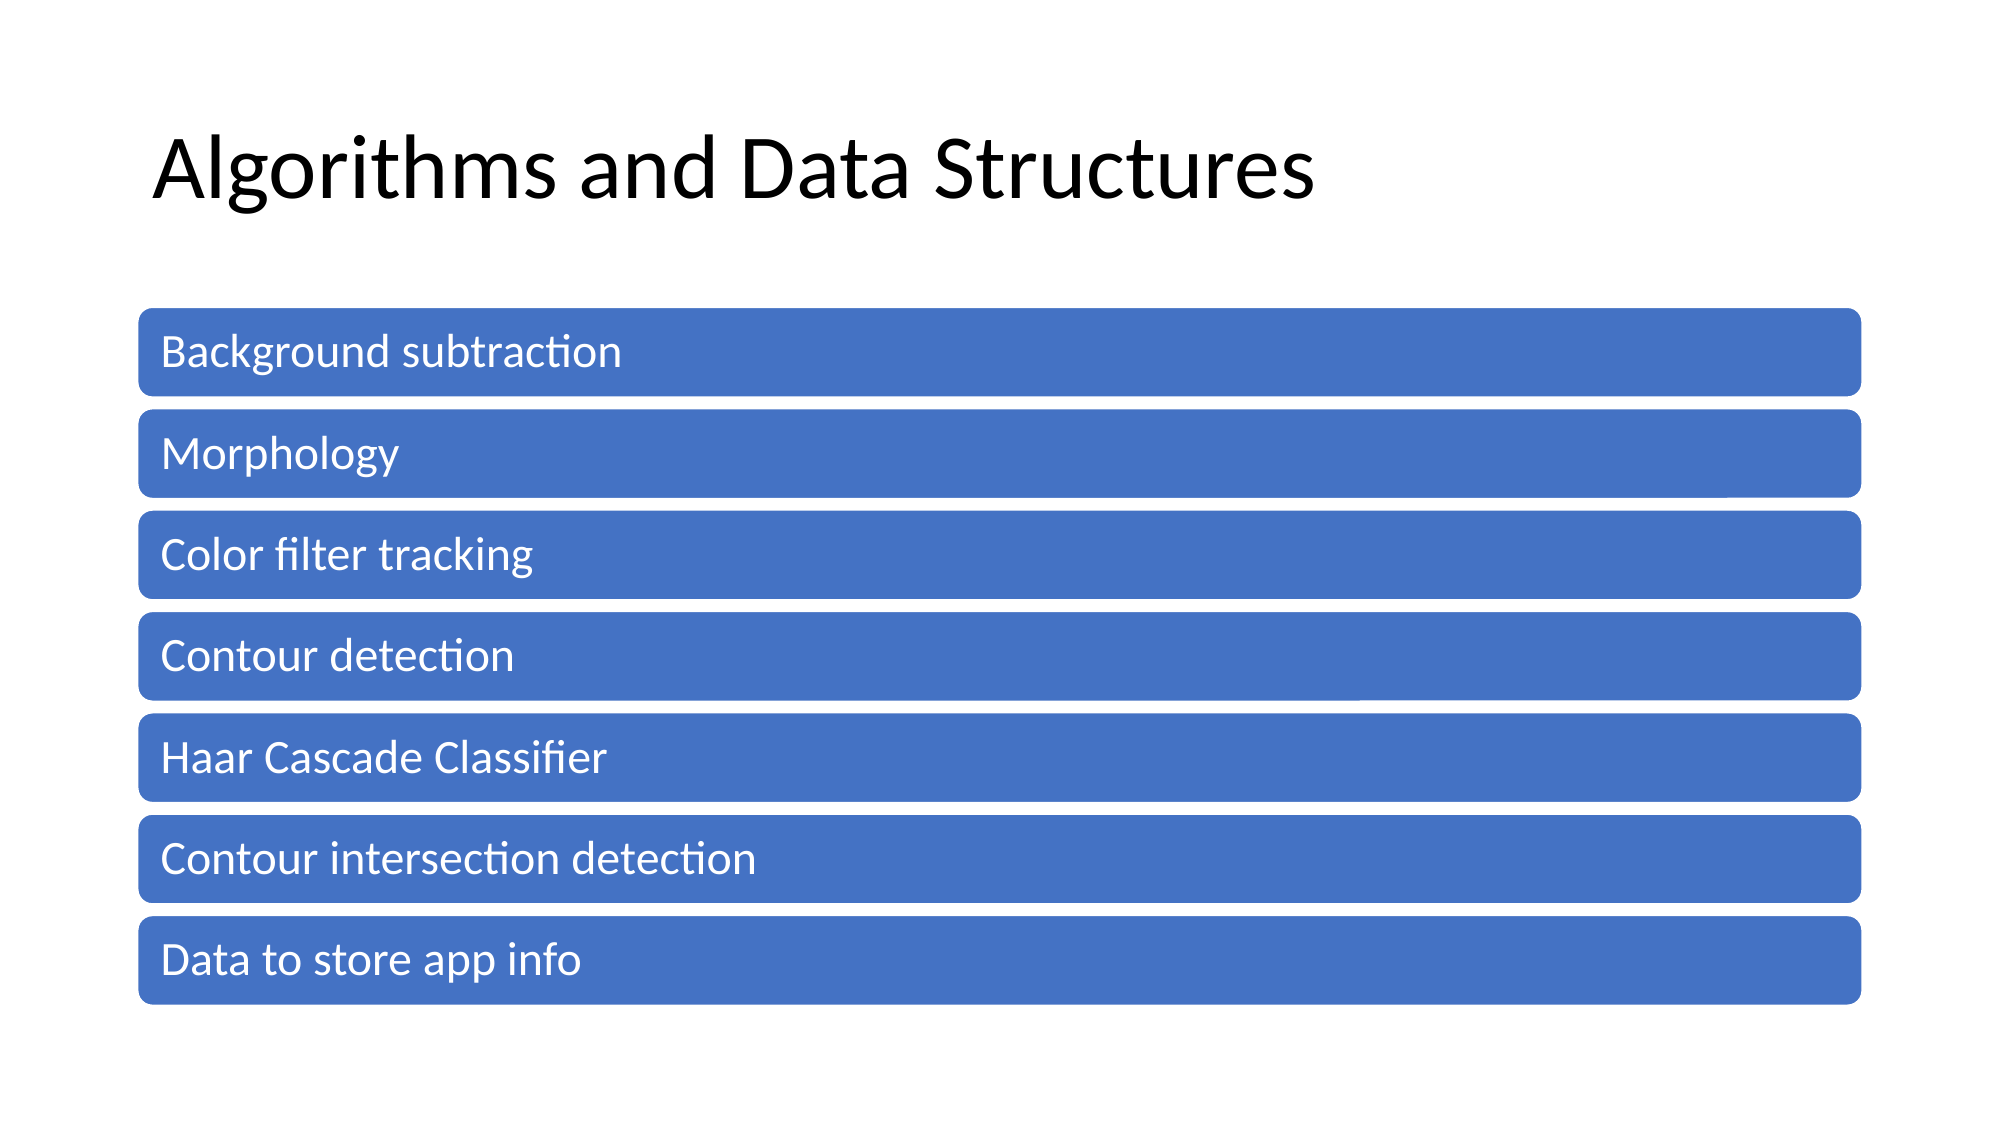

# Algorithms and Data Structures
Background subtraction
Morphology
Color filter tracking
Contour detection
Haar Cascade Classifier
Contour intersection detection
Data to store app info